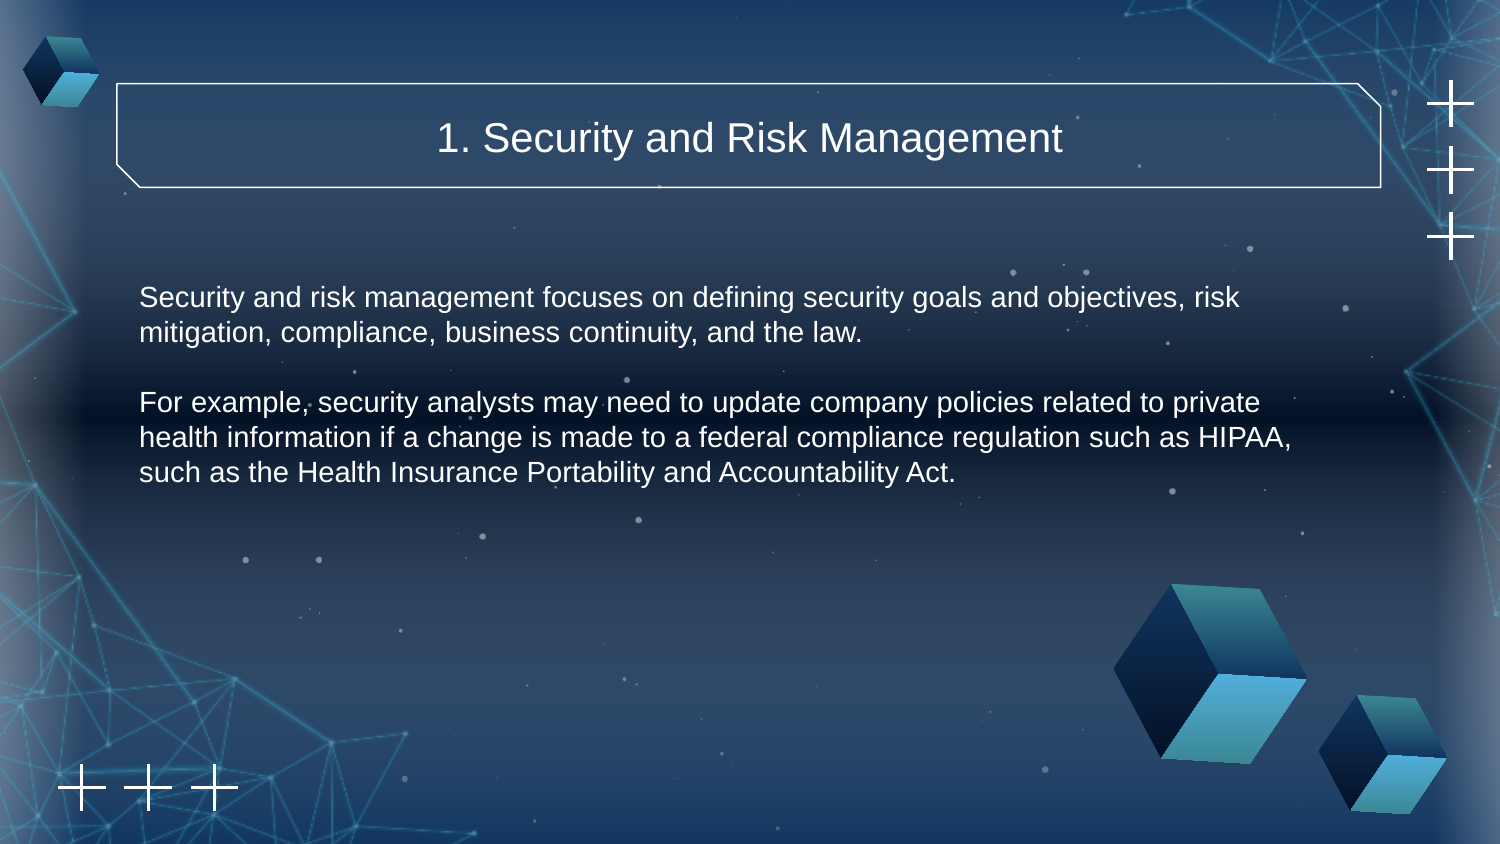

1. Security and Risk Management
Security and risk management focuses on defining security goals and objectives, risk mitigation, compliance, business continuity, and the law.

For example, security analysts may need to update company policies related to private health information if a change is made to a federal compliance regulation such as HIPAA, such as the Health Insurance Portability and Accountability Act.